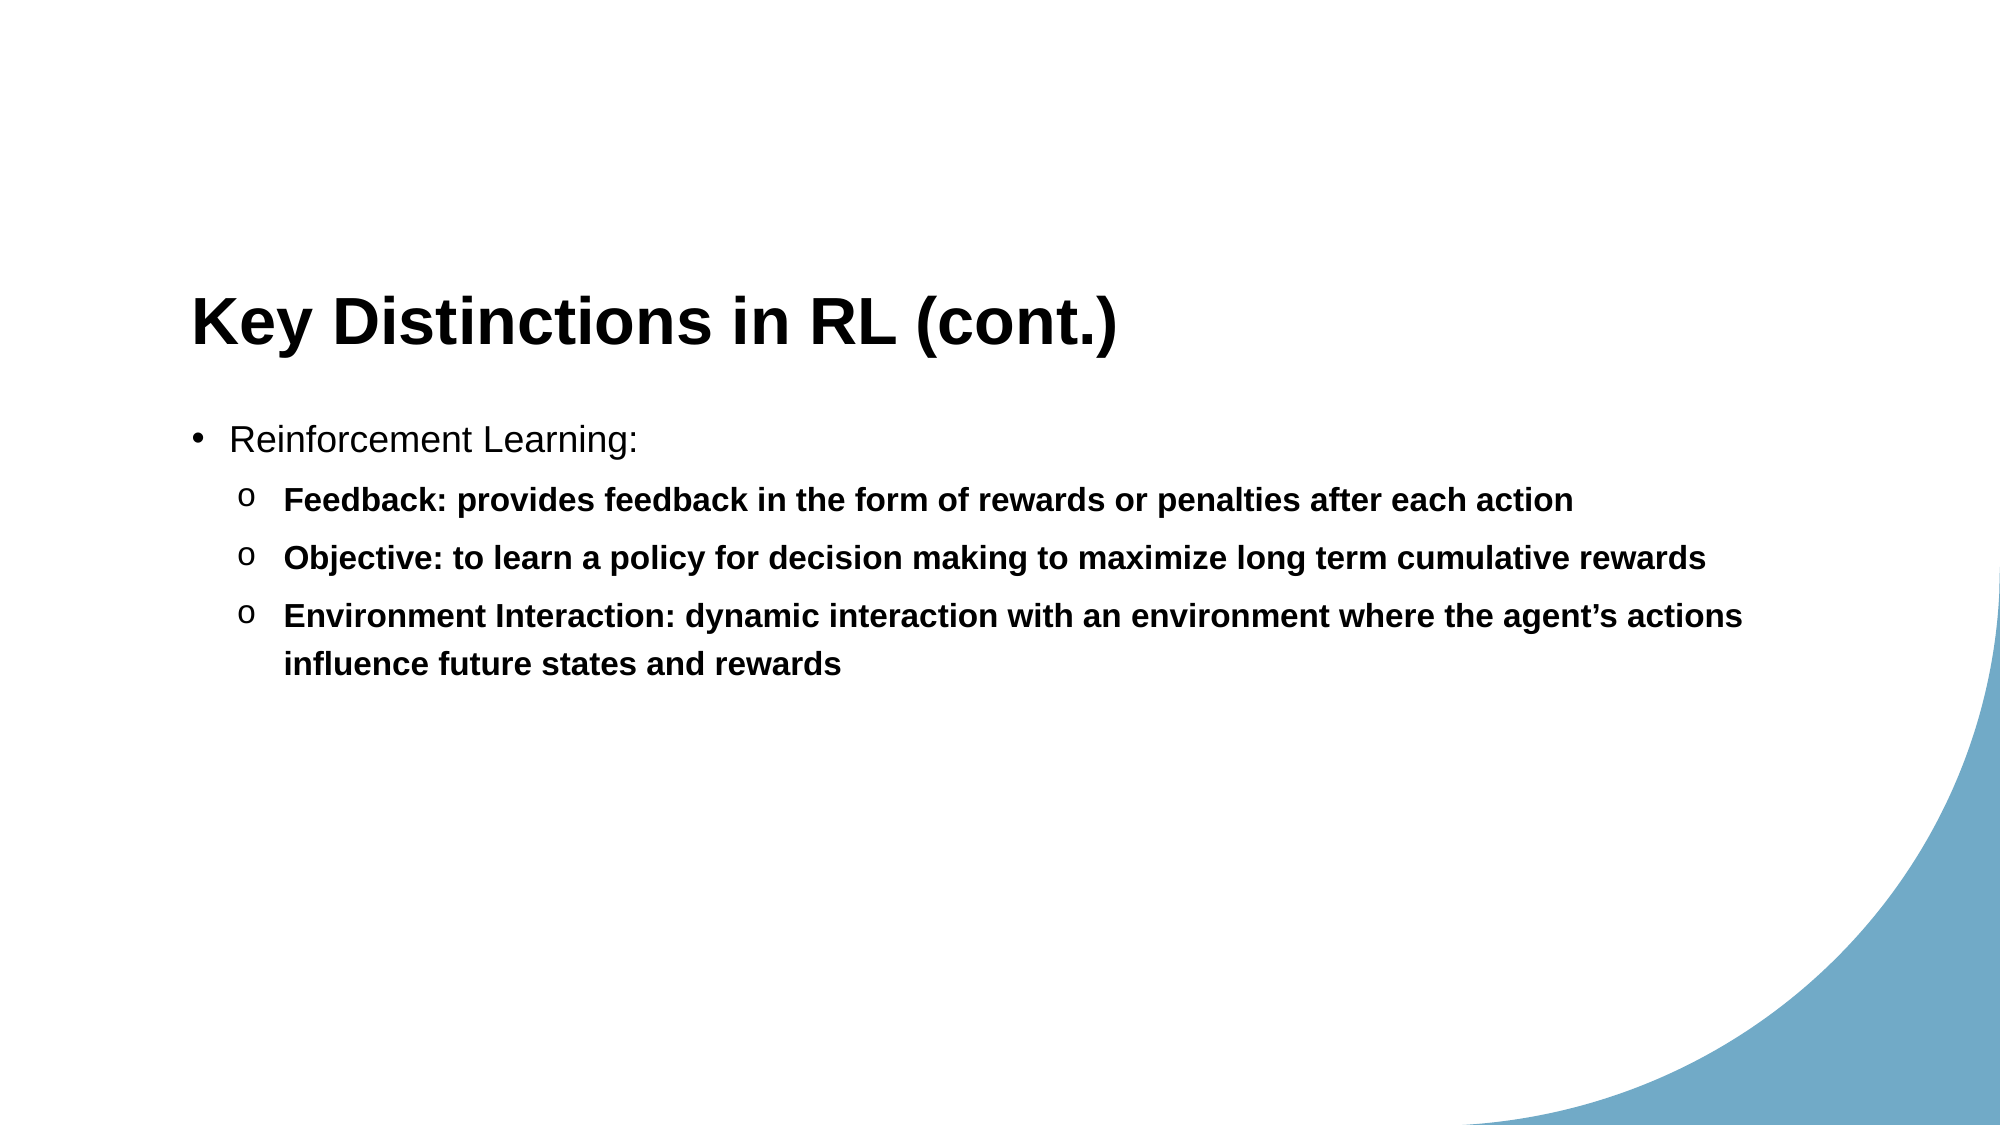

# Key Distinctions in RL (cont.)
Reinforcement Learning:
Feedback: provides feedback in the form of rewards or penalties after each action
Objective: to learn a policy for decision making to maximize long term cumulative rewards
Environment Interaction: dynamic interaction with an environment where the agent’s actions influence future states and rewards